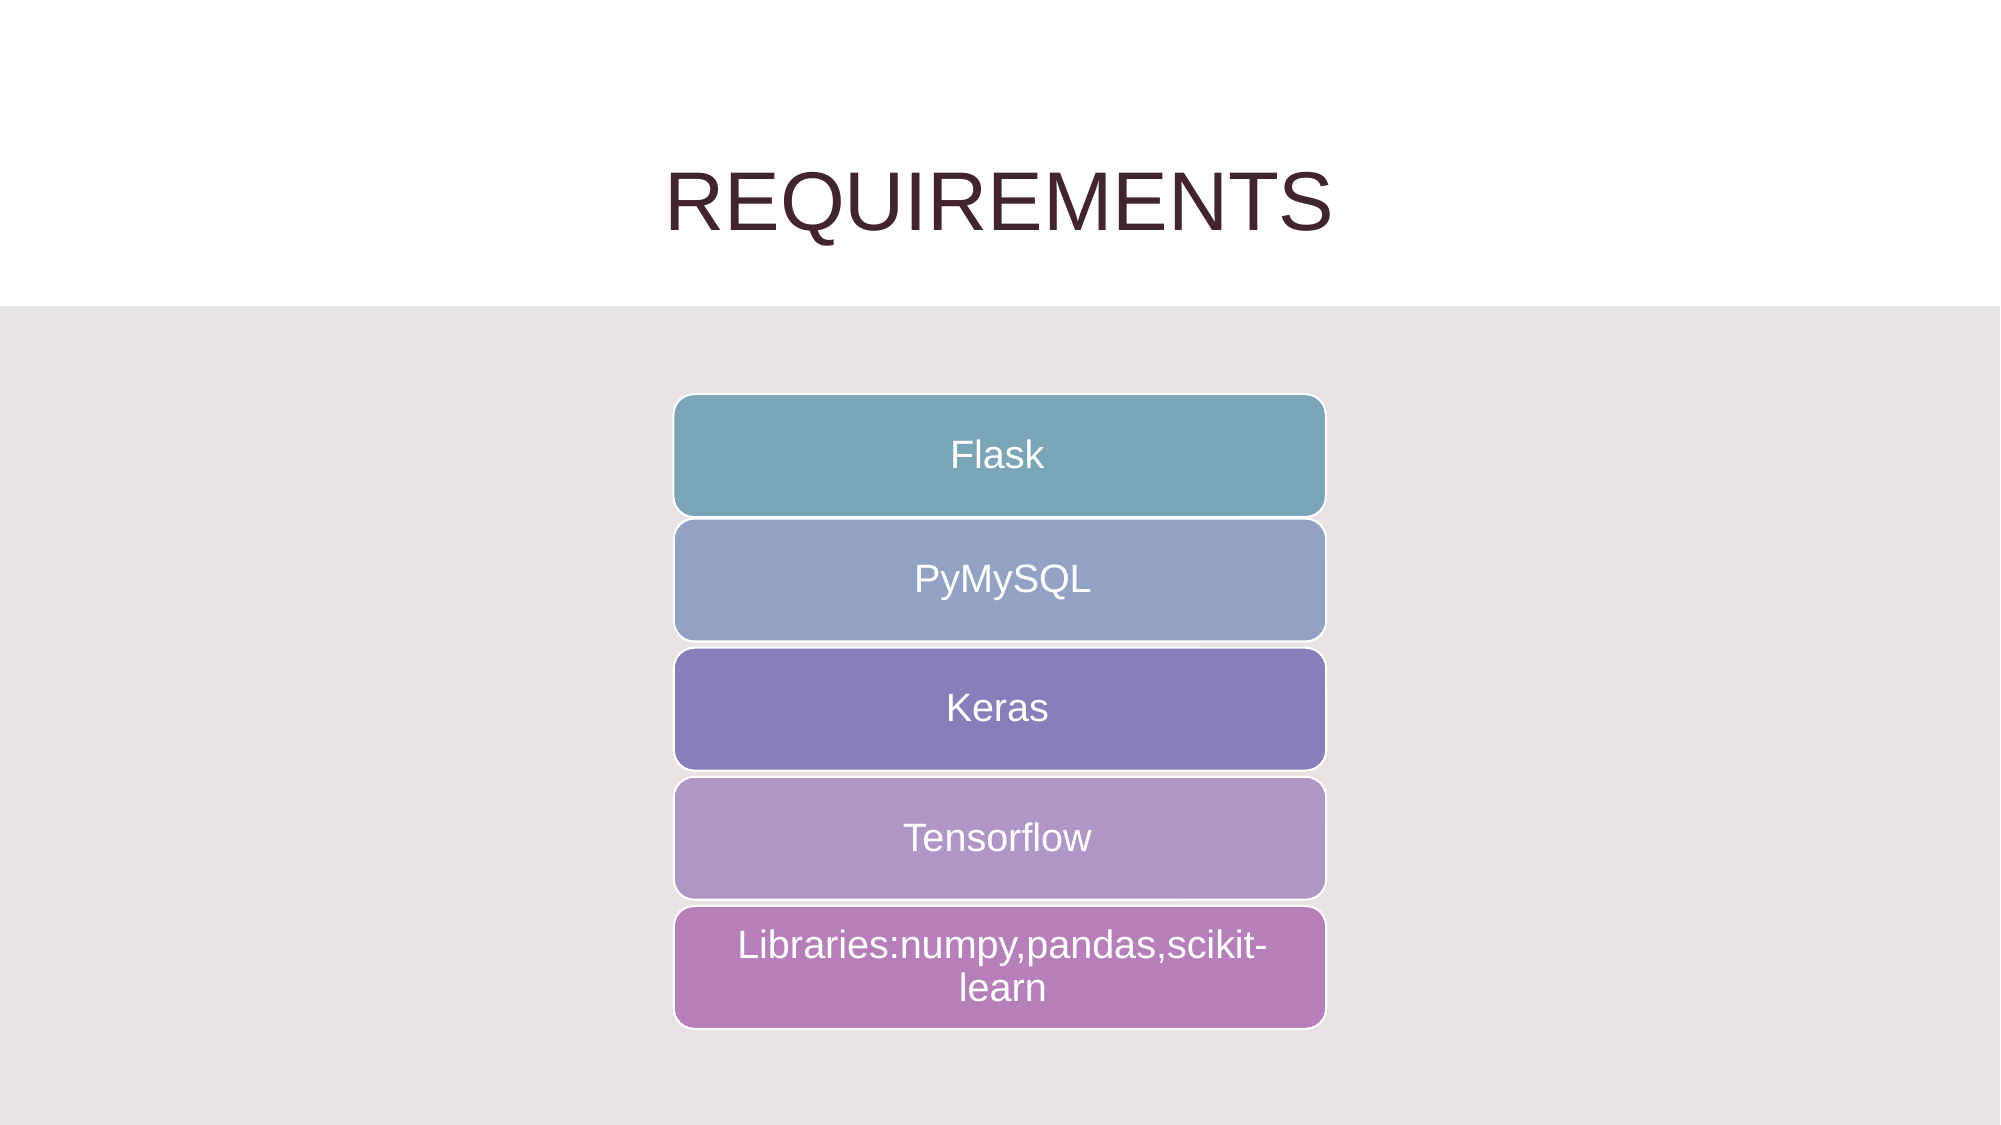

# REQUIREMENTS

Flask
PyMySQL
Keras
Tensorflow
Libraries:numpy,pandas,scikit-learn